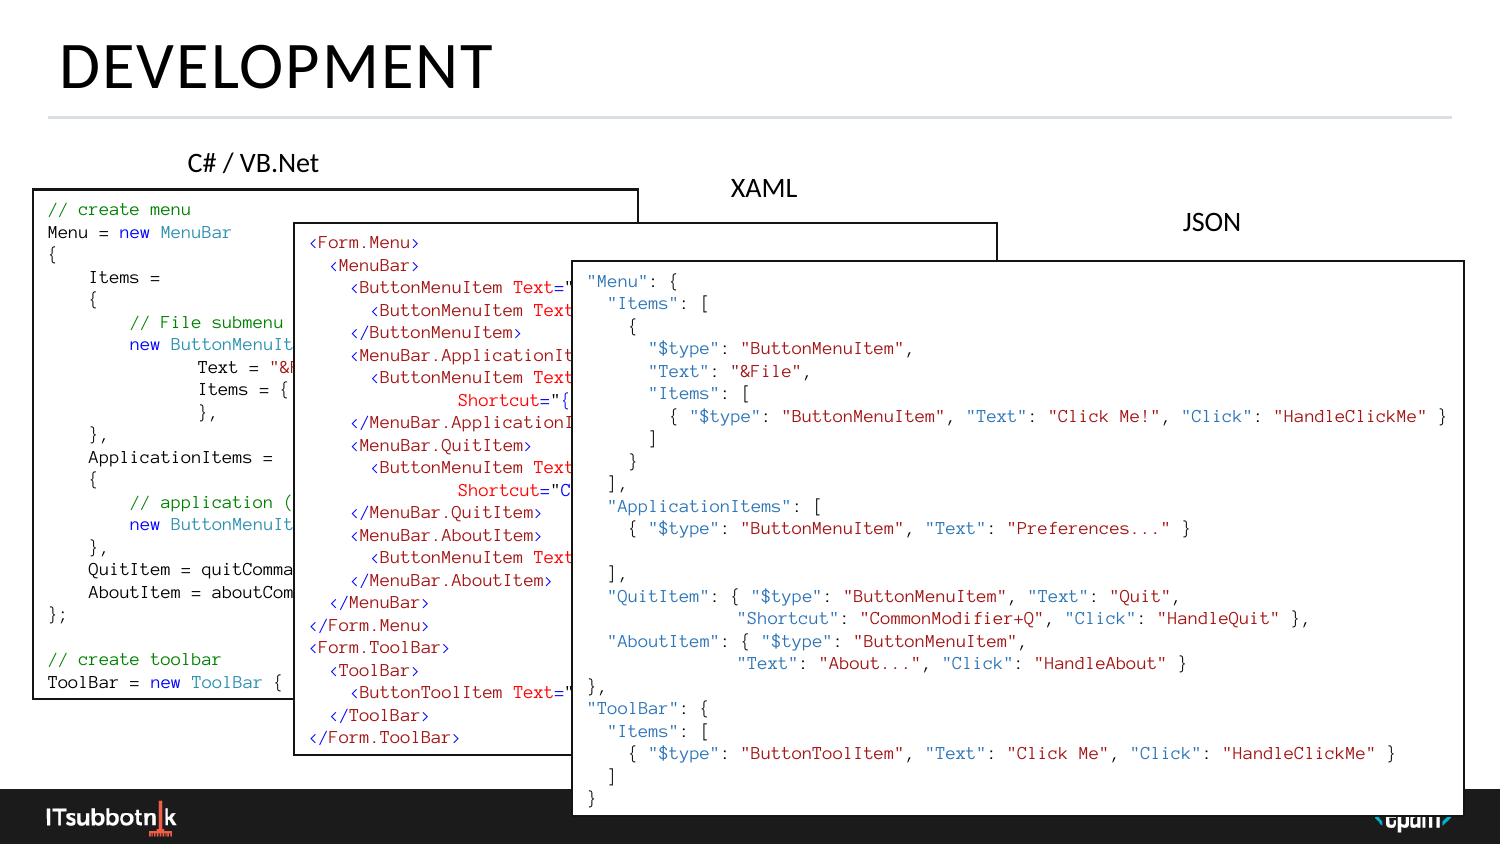

# Development
C# / VB.Net
// create menu
Menu = new MenuBar
{
    Items =
    {
        // File submenu
        new ButtonMenuItem {
	Text = "&File",
	Items = { clickMe }
	},
    },
    ApplicationItems =
    {
        // application (OS X) or file menu (others)
        new ButtonMenuItem { Text = "&Preferences..." },
    },
    QuitItem = quitCommand,
    AboutItem = aboutCommand
};
// create toolbar            
ToolBar = new ToolBar { Items = { clickMe } };
XAML
<Form.Menu>
  <MenuBar>
    <ButtonMenuItem Text="F&amp;ile">
      <ButtonMenuItem Text="Click Me!" Click="HandleClickMe" />
    </ButtonMenuItem>
    <MenuBar.ApplicationItems>
      <ButtonMenuItem Text="Preferences.."
	Shortcut="{On Control+O, Mac=Application+Comma}" />
    </MenuBar.ApplicationItems>
    <MenuBar.QuitItem>
      <ButtonMenuItem Text="Quit"
	Shortcut="CommonModifier+Q" Click="HandleQuit" />
    </MenuBar.QuitItem>
    <MenuBar.AboutItem>
      <ButtonMenuItem Text="About..." Click="HandleAbout" />
    </MenuBar.AboutItem>
  </MenuBar>
</Form.Menu>
<Form.ToolBar>
  <ToolBar>
    <ButtonToolItem Text="Click Me!" Click="HandleClickMe" />
  </ToolBar>
</Form.ToolBar>
JSON
"Menu": {
  "Items": [
    { 
      "$type": "ButtonMenuItem",
      "Text": "&File",
      "Items": [
        { "$type": "ButtonMenuItem", "Text": "Click Me!", "Click": "HandleClickMe" }
      ]
    }
  ],
  "ApplicationItems": [
    { "$type": "ButtonMenuItem", "Text": "Preferences..." }
  ],
  "QuitItem": { "$type": "ButtonMenuItem", "Text": "Quit",
	"Shortcut": "CommonModifier+Q", "Click": "HandleQuit" },
  "AboutItem": { "$type": "ButtonMenuItem",
	"Text": "About...", "Click": "HandleAbout" }
},
"ToolBar": {
  "Items": [
    { "$type": "ButtonToolItem", "Text": "Click Me", "Click": "HandleClickMe" }
  ]
}